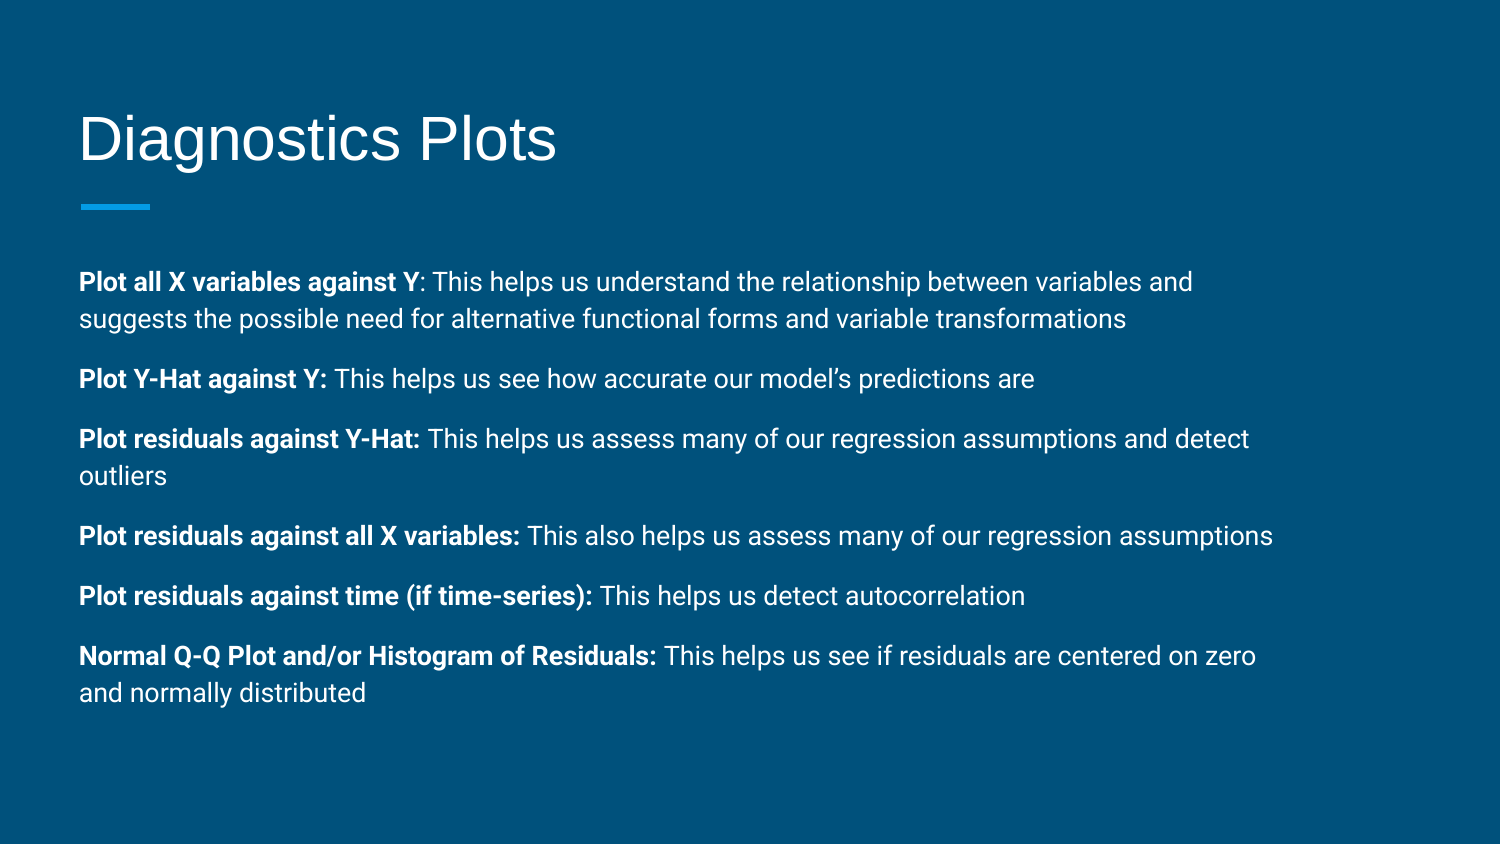

# Diagnostics Plots
Plot all X variables against Y: This helps us understand the relationship between variables and suggests the possible need for alternative functional forms and variable transformations
Plot Y-Hat against Y: This helps us see how accurate our model’s predictions are
Plot residuals against Y-Hat: This helps us assess many of our regression assumptions and detect outliers
Plot residuals against all X variables: This also helps us assess many of our regression assumptions
Plot residuals against time (if time-series): This helps us detect autocorrelation
Normal Q-Q Plot and/or Histogram of Residuals: This helps us see if residuals are centered on zero and normally distributed